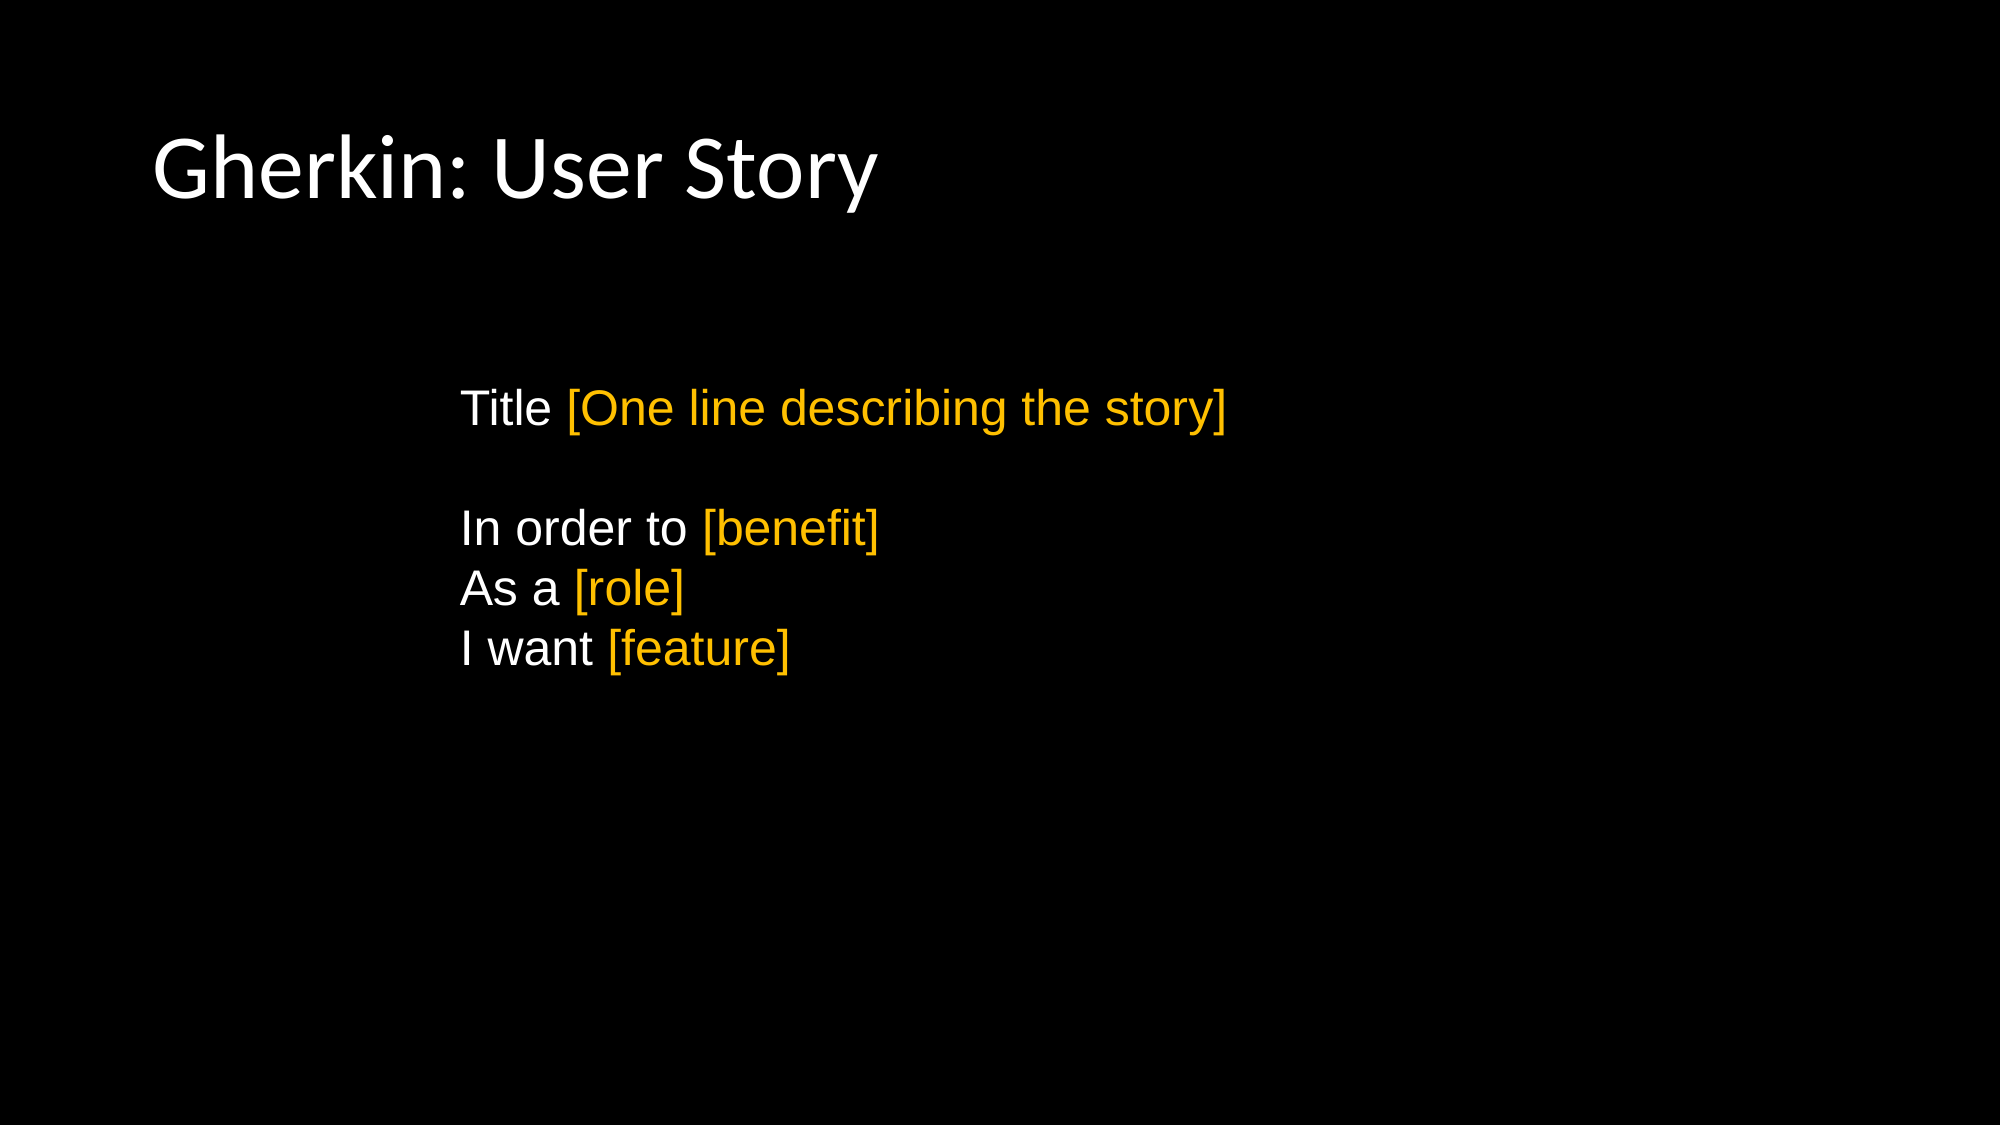

# Gherkin: User Story
Title [One line describing the story]
In order to [benefit] 
As a [role] 
I want [feature]